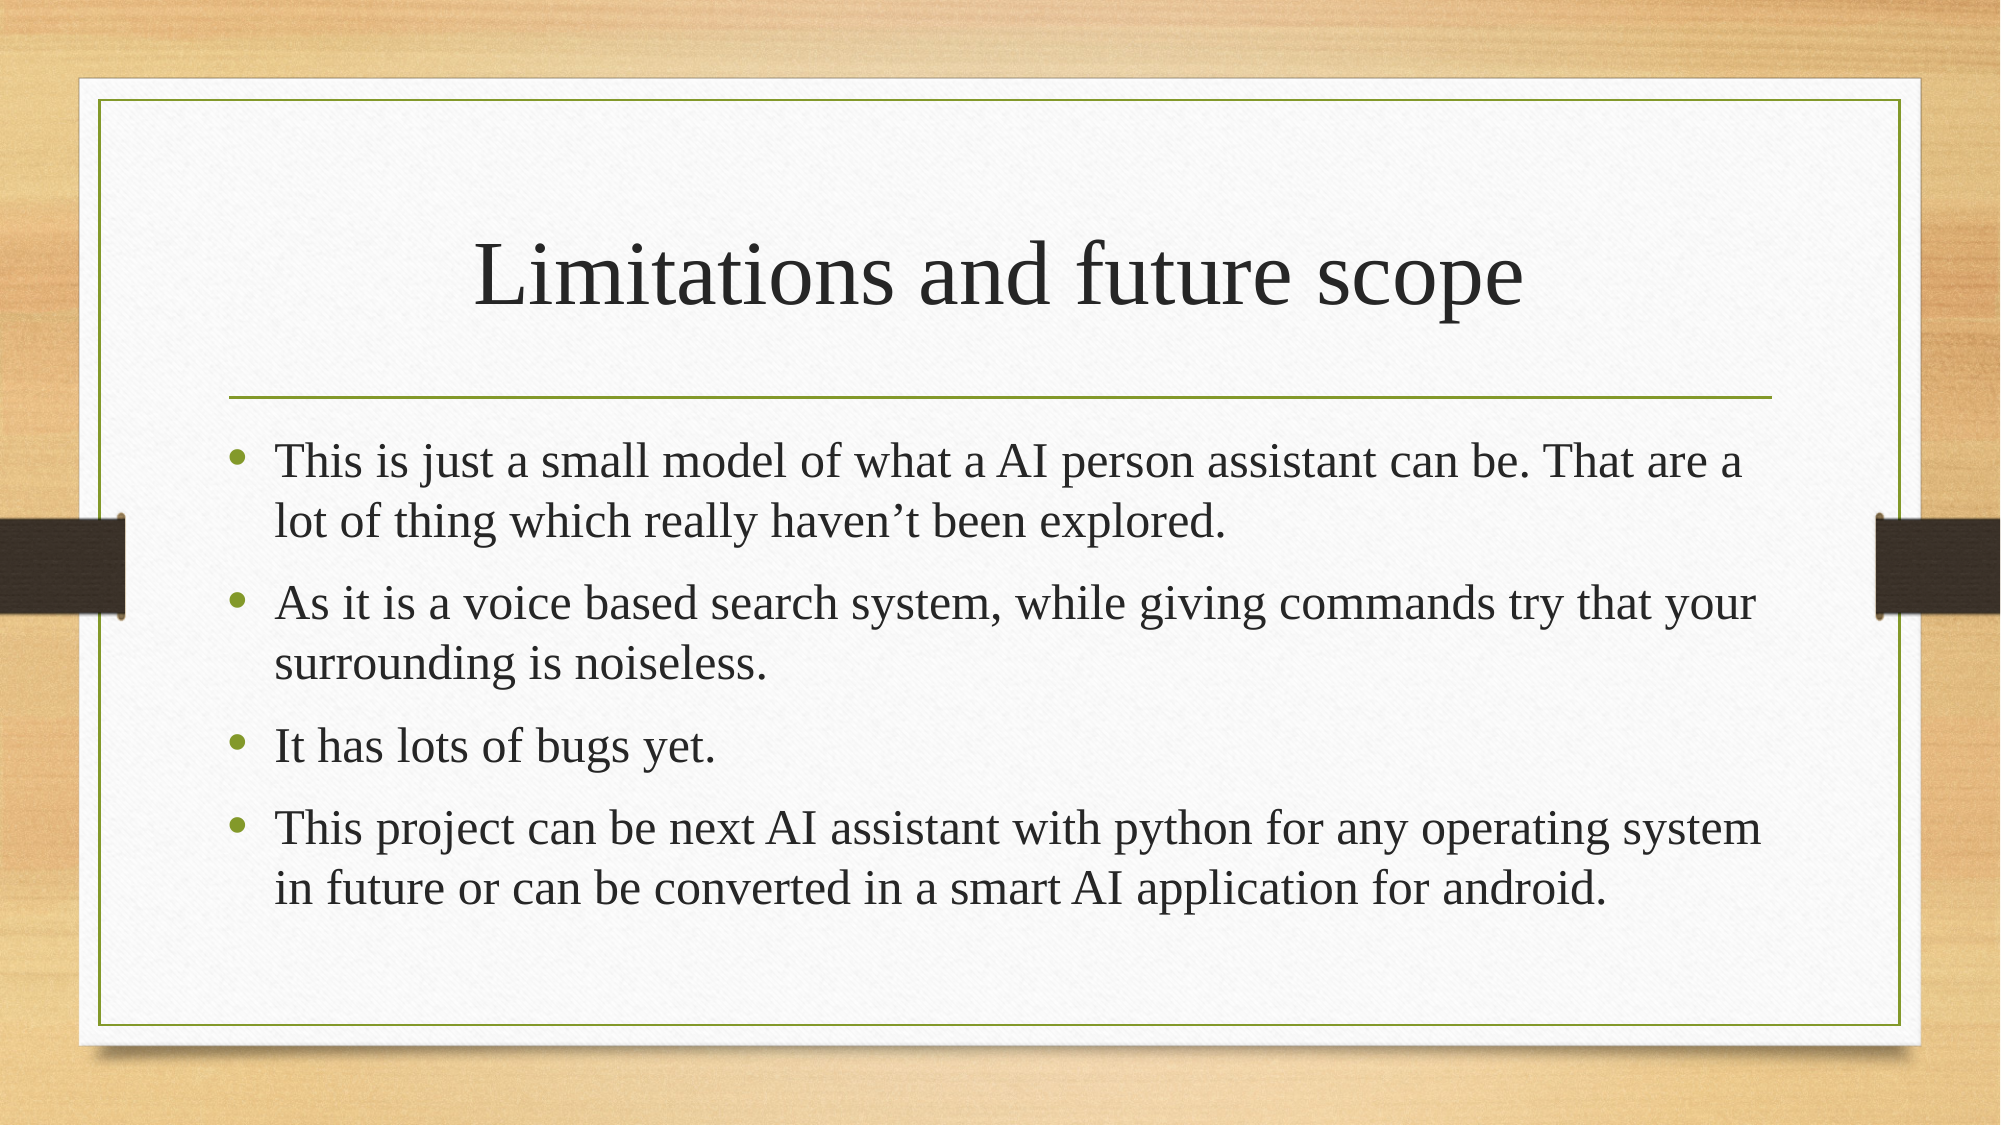

# Limitations and future scope
This is just a small model of what a AI person assistant can be. That are a lot of thing which really haven’t been explored.
As it is a voice based search system, while giving commands try that your surrounding is noiseless.
It has lots of bugs yet.
This project can be next AI assistant with python for any operating system in future or can be converted in a smart AI application for android.